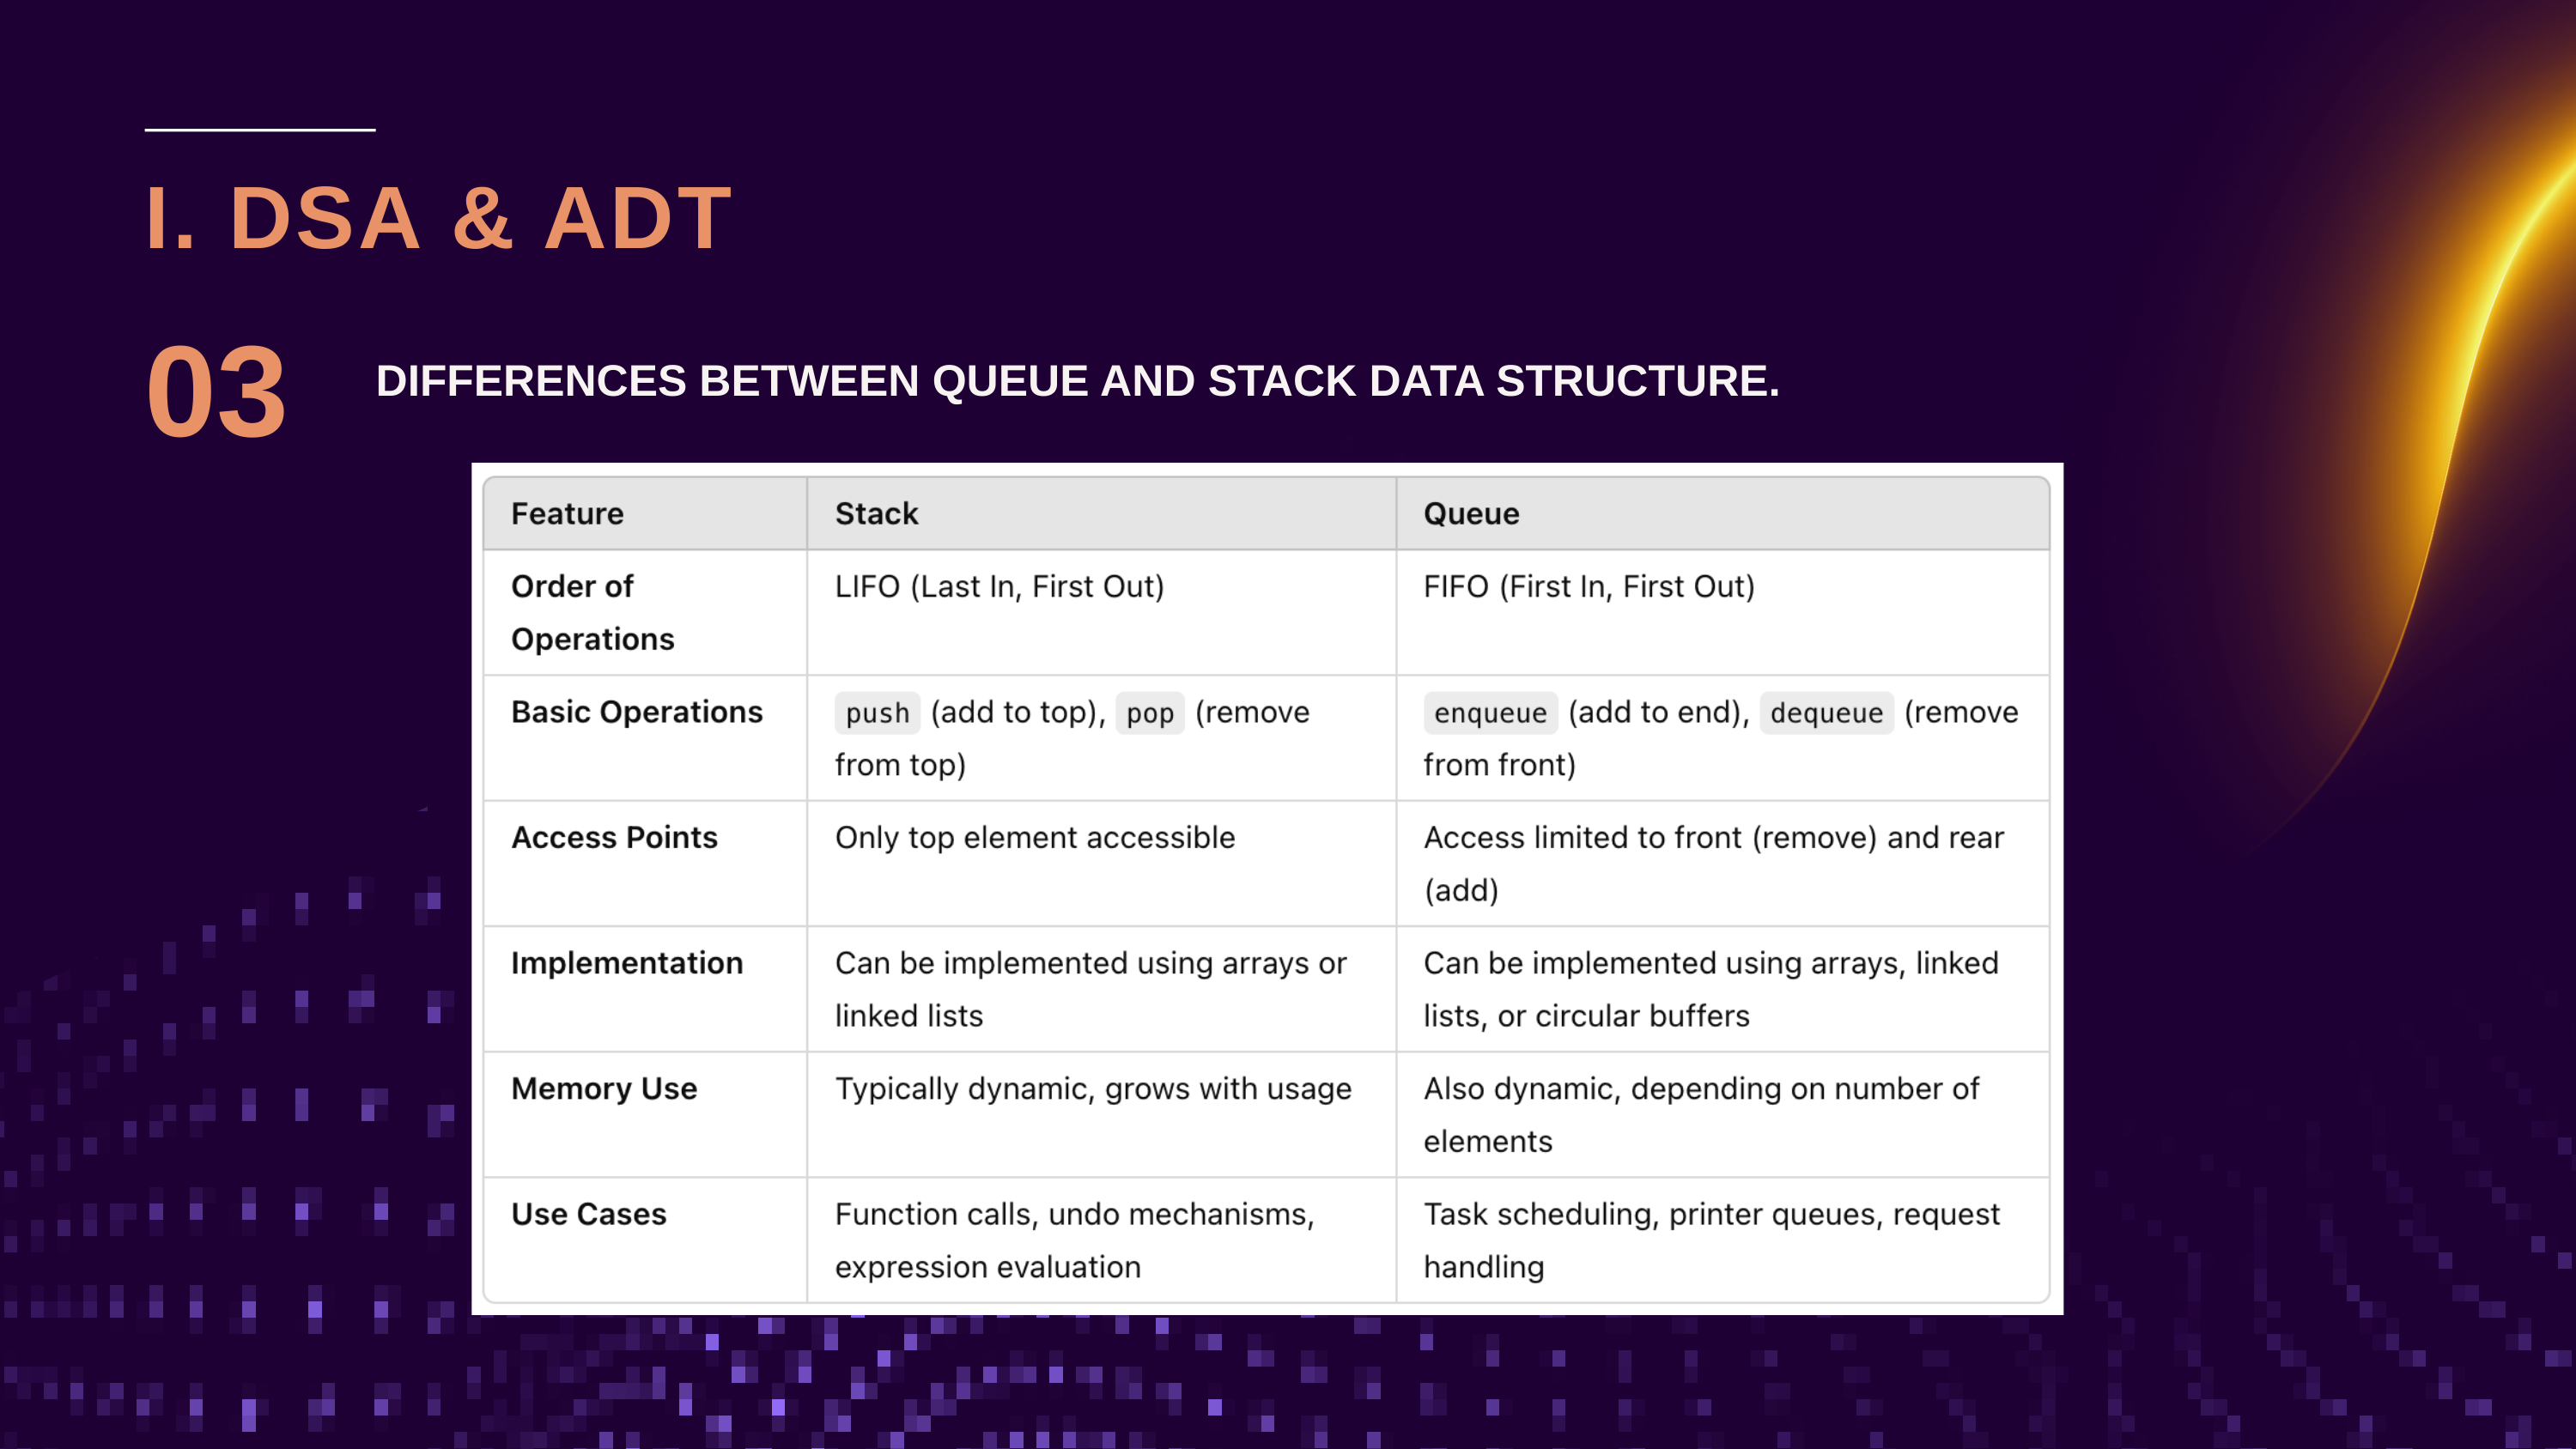

I. DSA & ADT
03
DIFFERENCES BETWEEN QUEUE AND STACK DATA STRUCTURE.